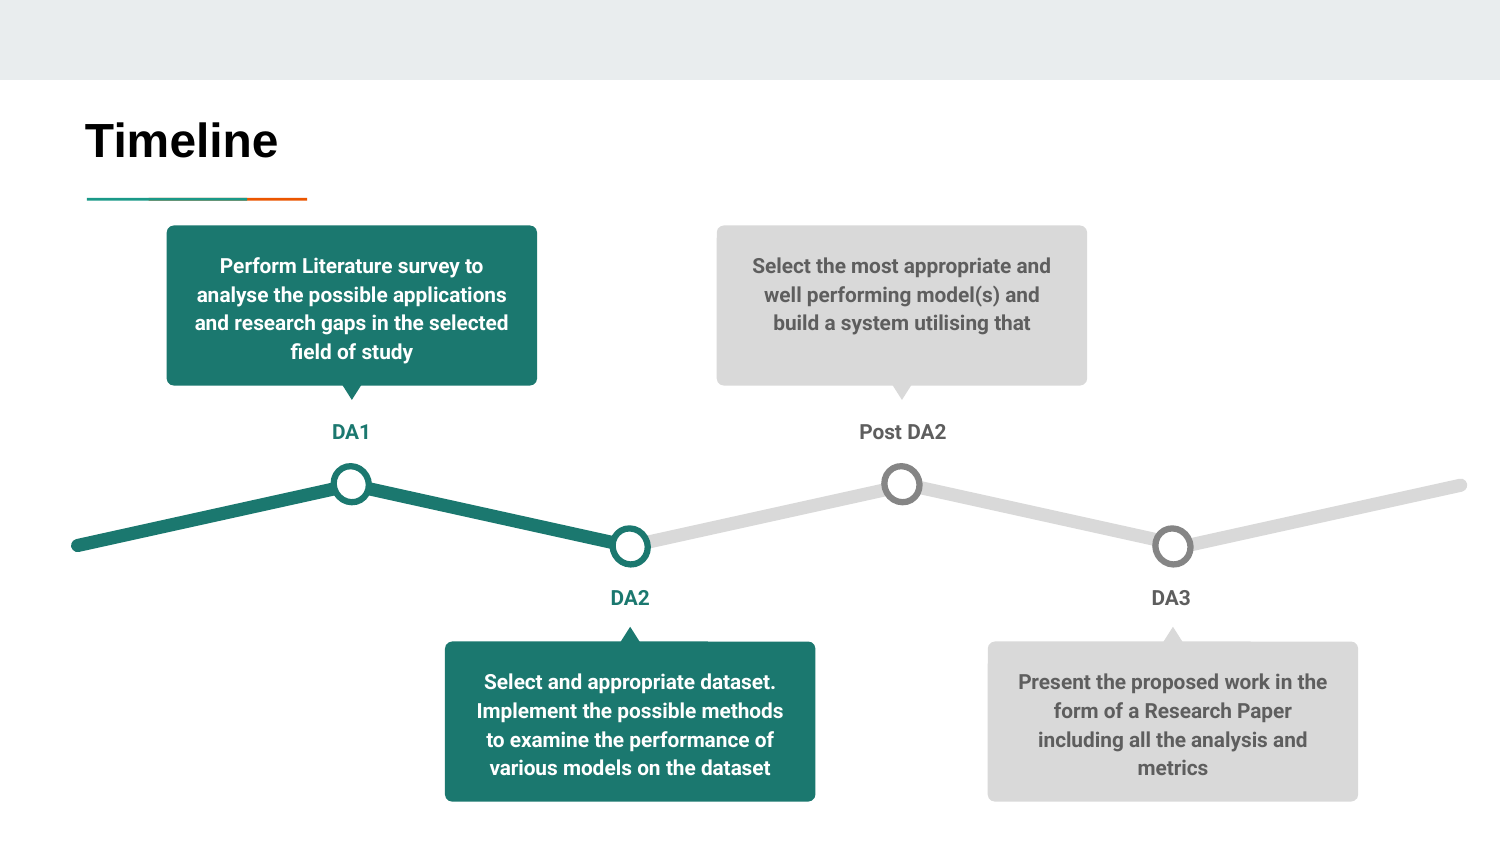

# Timeline

Perform Literature survey to analyse the possible applications and research gaps in the selected field of study

DA1

Select the most appropriate and well performing model(s) and build a system utilising that

Post DA2

DA2

Select and appropriate dataset. Implement the possible methods to examine the performance of various models on the dataset

DA3

Present the proposed work in the form of a Research Paper including all the analysis and metrics